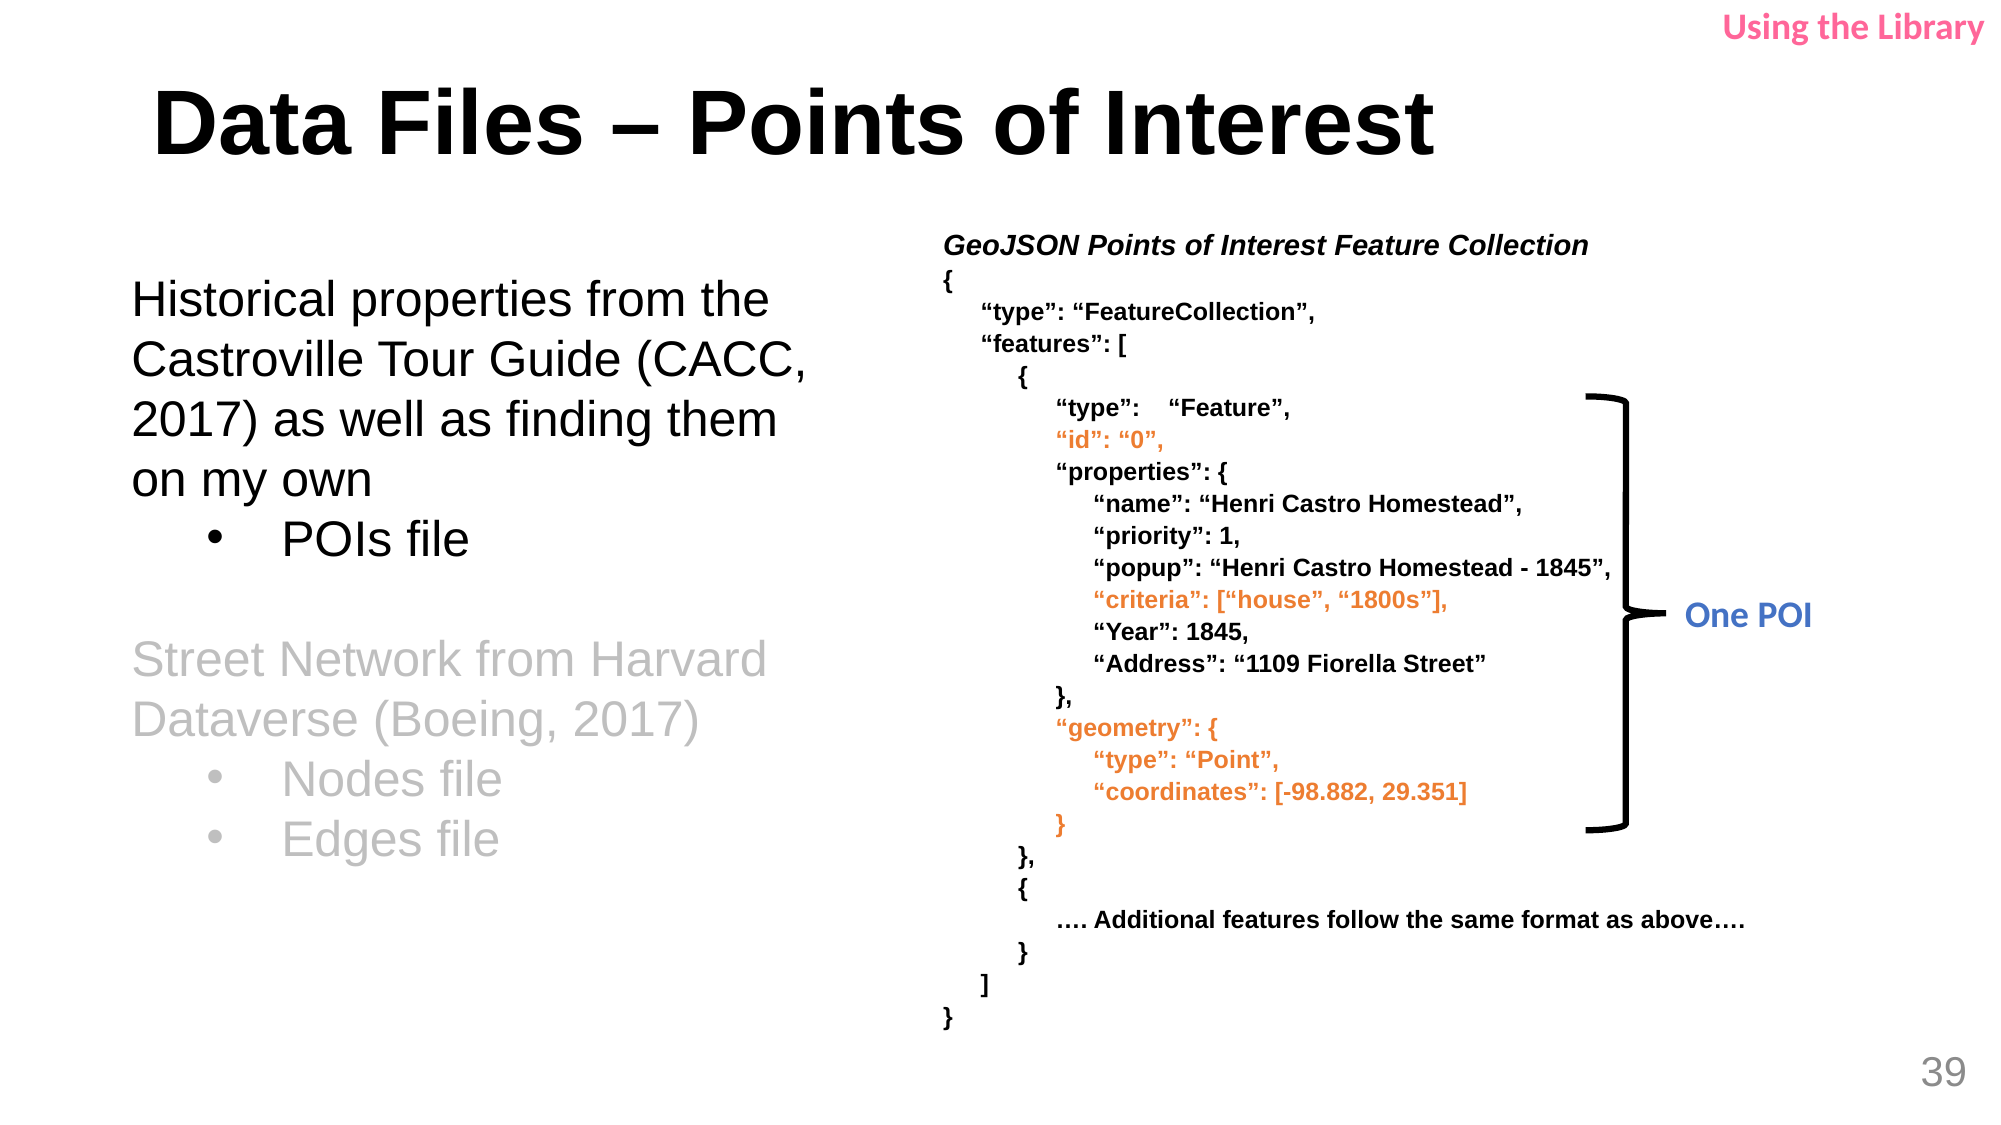

Using the Library
# Data Files – Points of Interest
GeoJSON Points of Interest Feature Collection
{
	“type”: “FeatureCollection”,
	“features”: [
		{
			“type”:	“Feature”,
			“id”: “0”,
			“properties”: {
				“name”: “Henri Castro Homestead”,
				“priority”: 1,
				“popup”: “Henri Castro Homestead - 1845”,
				“criteria”: [“house”, “1800s”],
				“Year”: 1845,
				“Address”: “1109 Fiorella Street”
			},
			“geometry”: {
				“type”: “Point”,
				“coordinates”: [-98.882, 29.351]
			}
		},
		{
			…. Additional features follow the same format as above….
		}
	]
}
Historical properties from the Castroville Tour Guide (CACC, 2017) as well as finding them on my own
POIs file

Street Network from Harvard Dataverse (Boeing, 2017)
Nodes file
Edges file

One POI
39